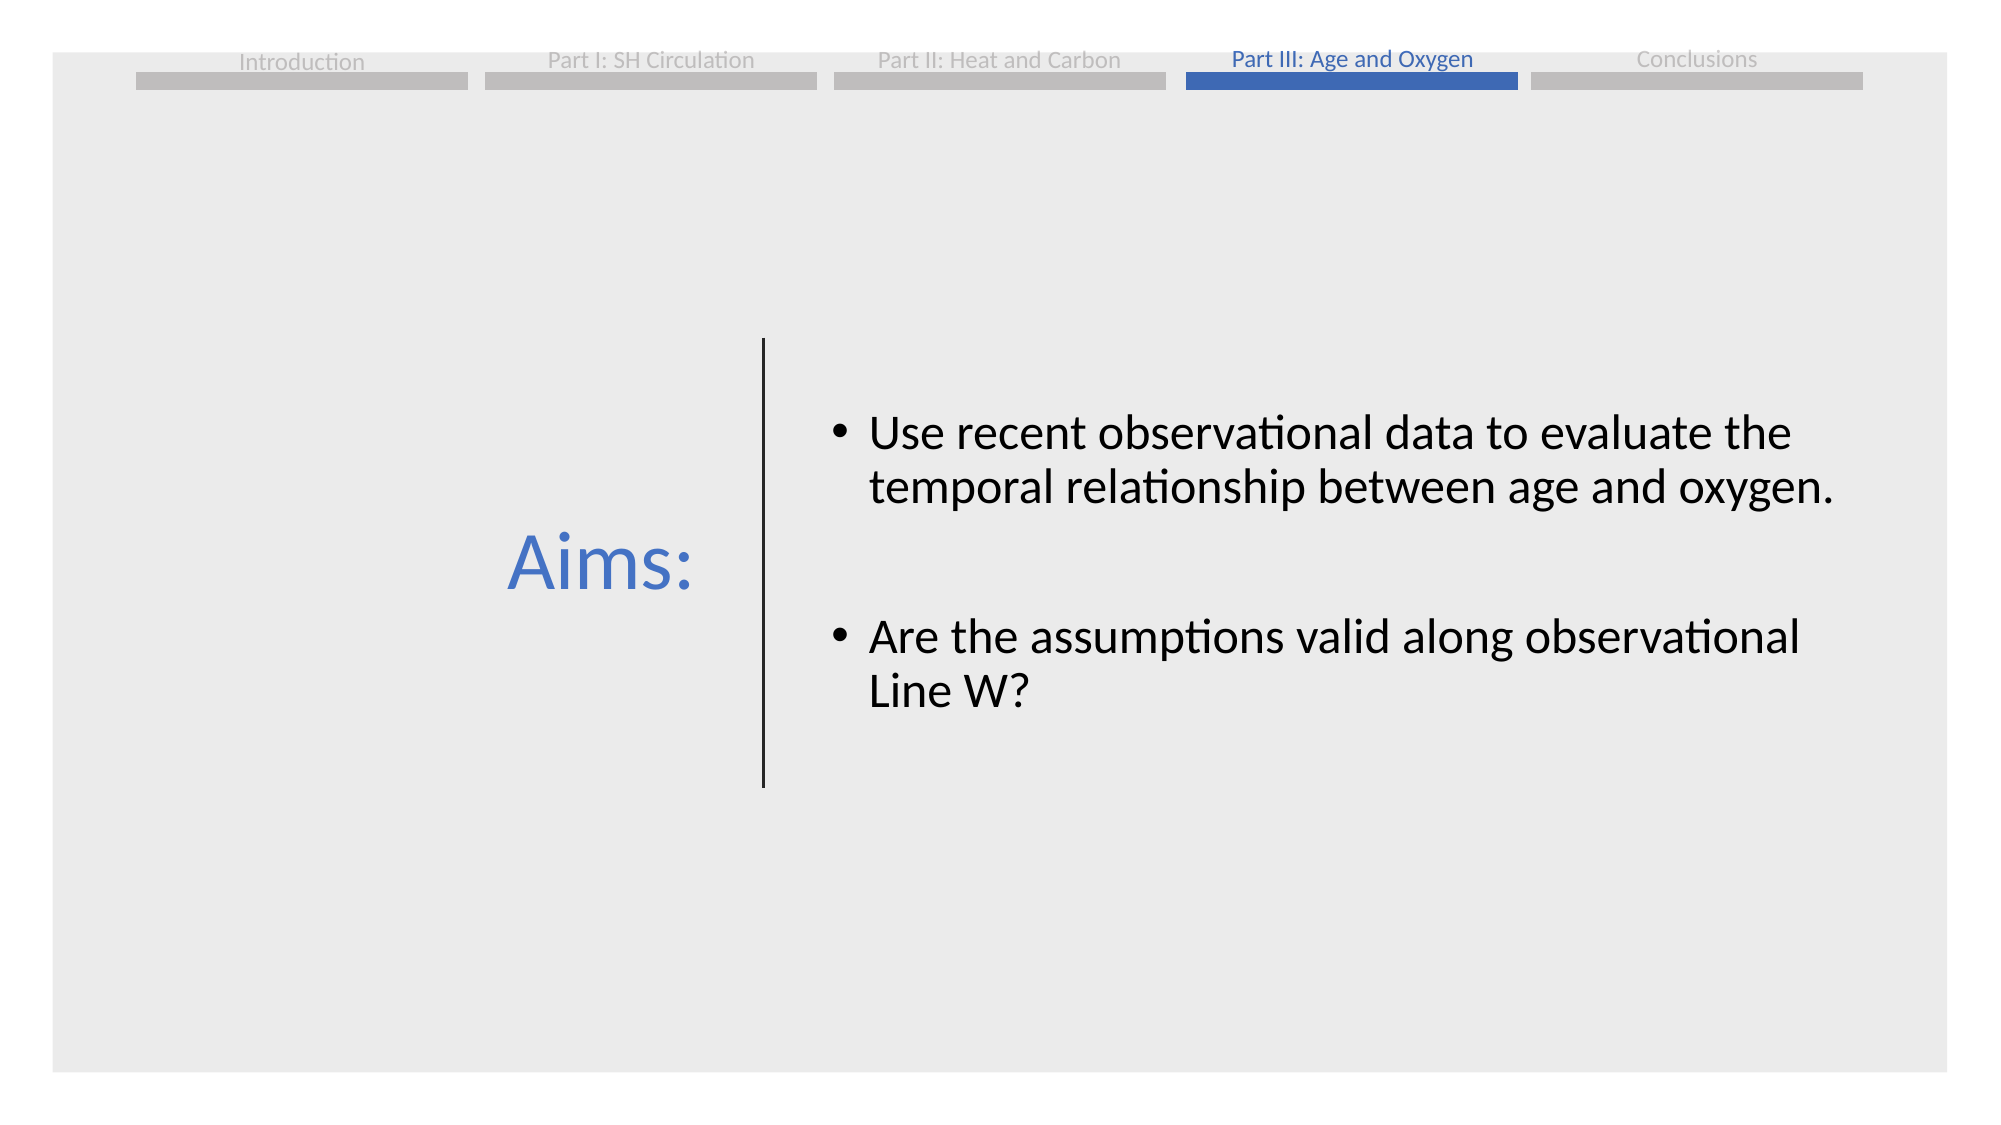

# Aims:
Use recent observational data to evaluate the temporal relationship between age and oxygen.

Are the assumptions valid along observational Line W?